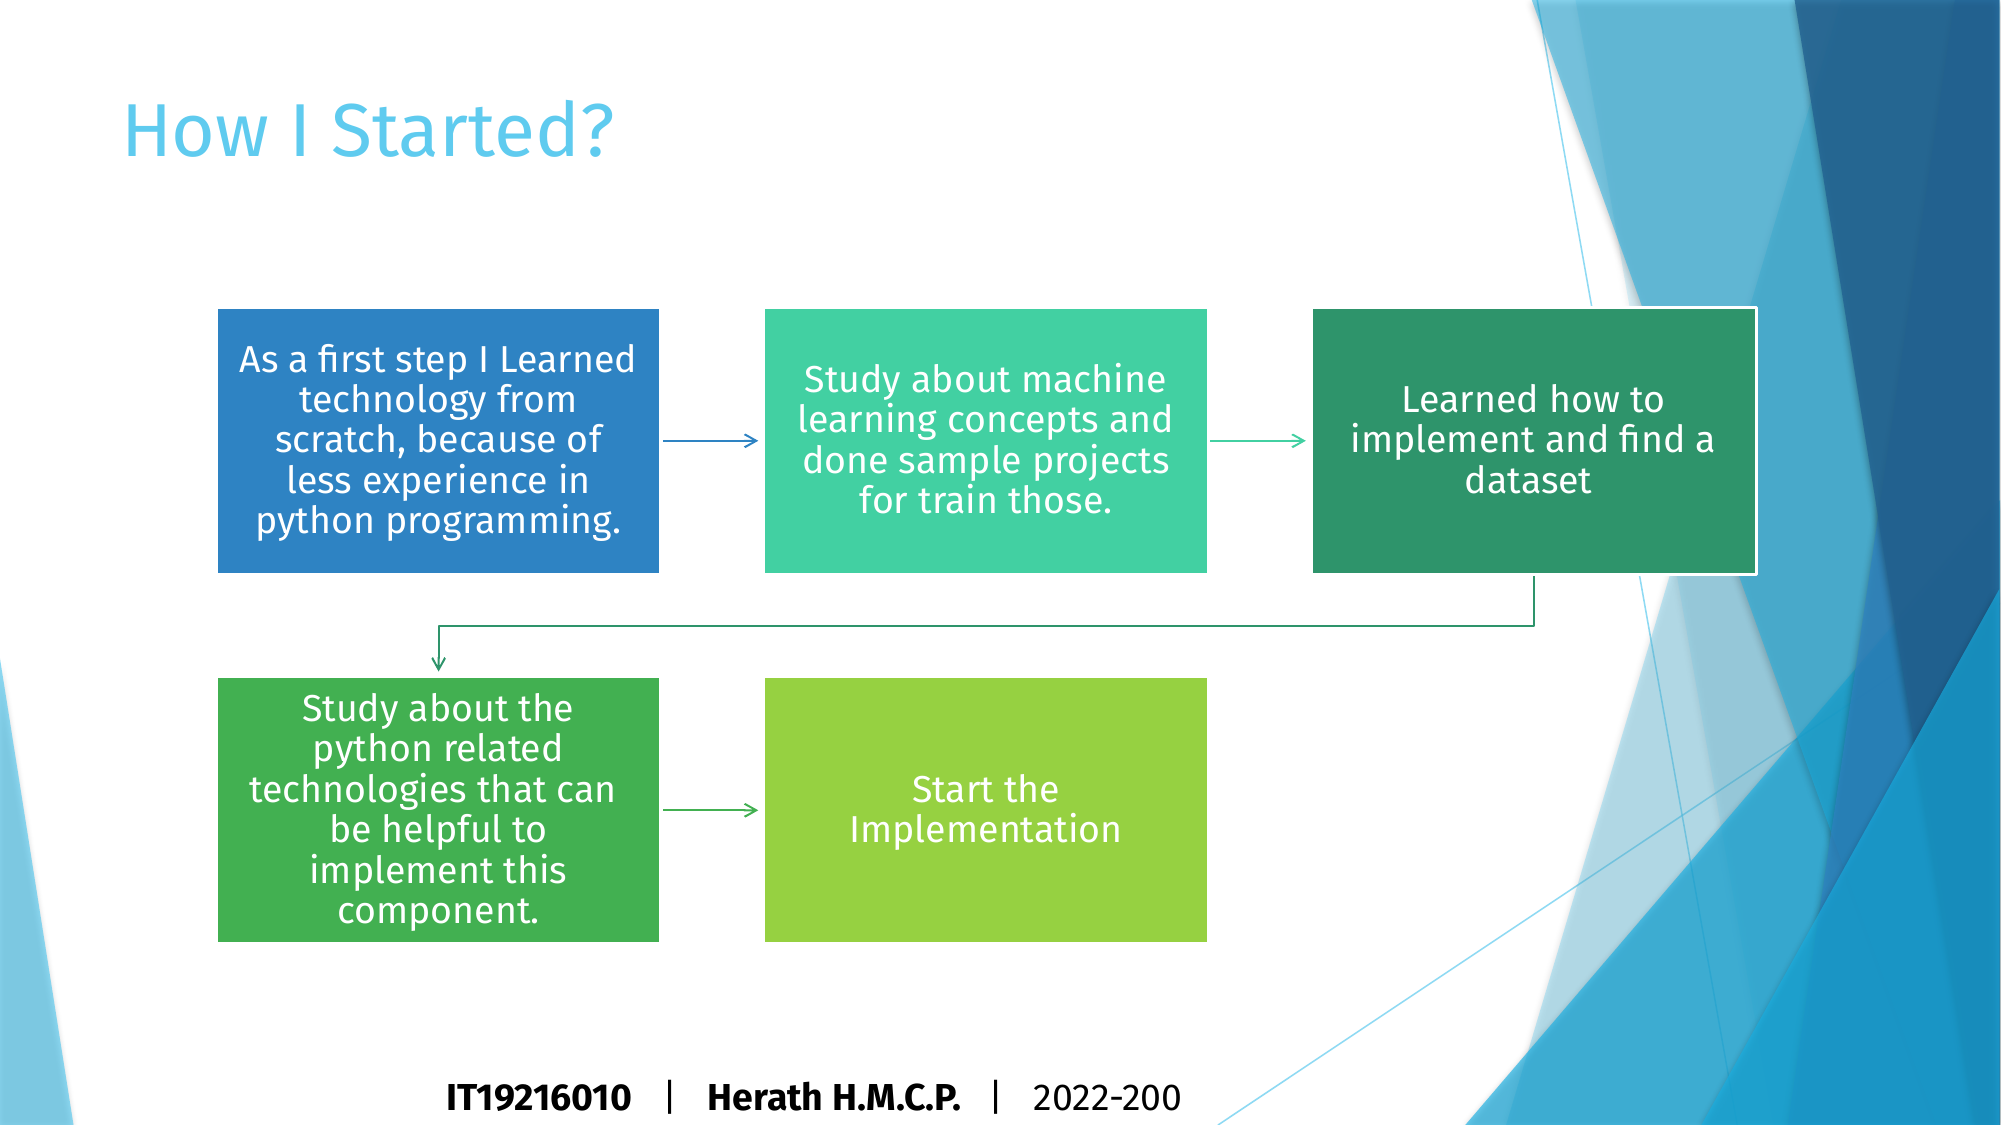

# How I Started?

As a first step I Learned technology from scratch, because of less experience in python programming.

Study about machine learning concepts and done sample projects for train those.

Learned how to implement and find a dataset

Study about the python related technologies that can  be helpful to implement this component.
Start the Implementation
IT19216010   |   Herath H.M.C.P.   |   2022-200